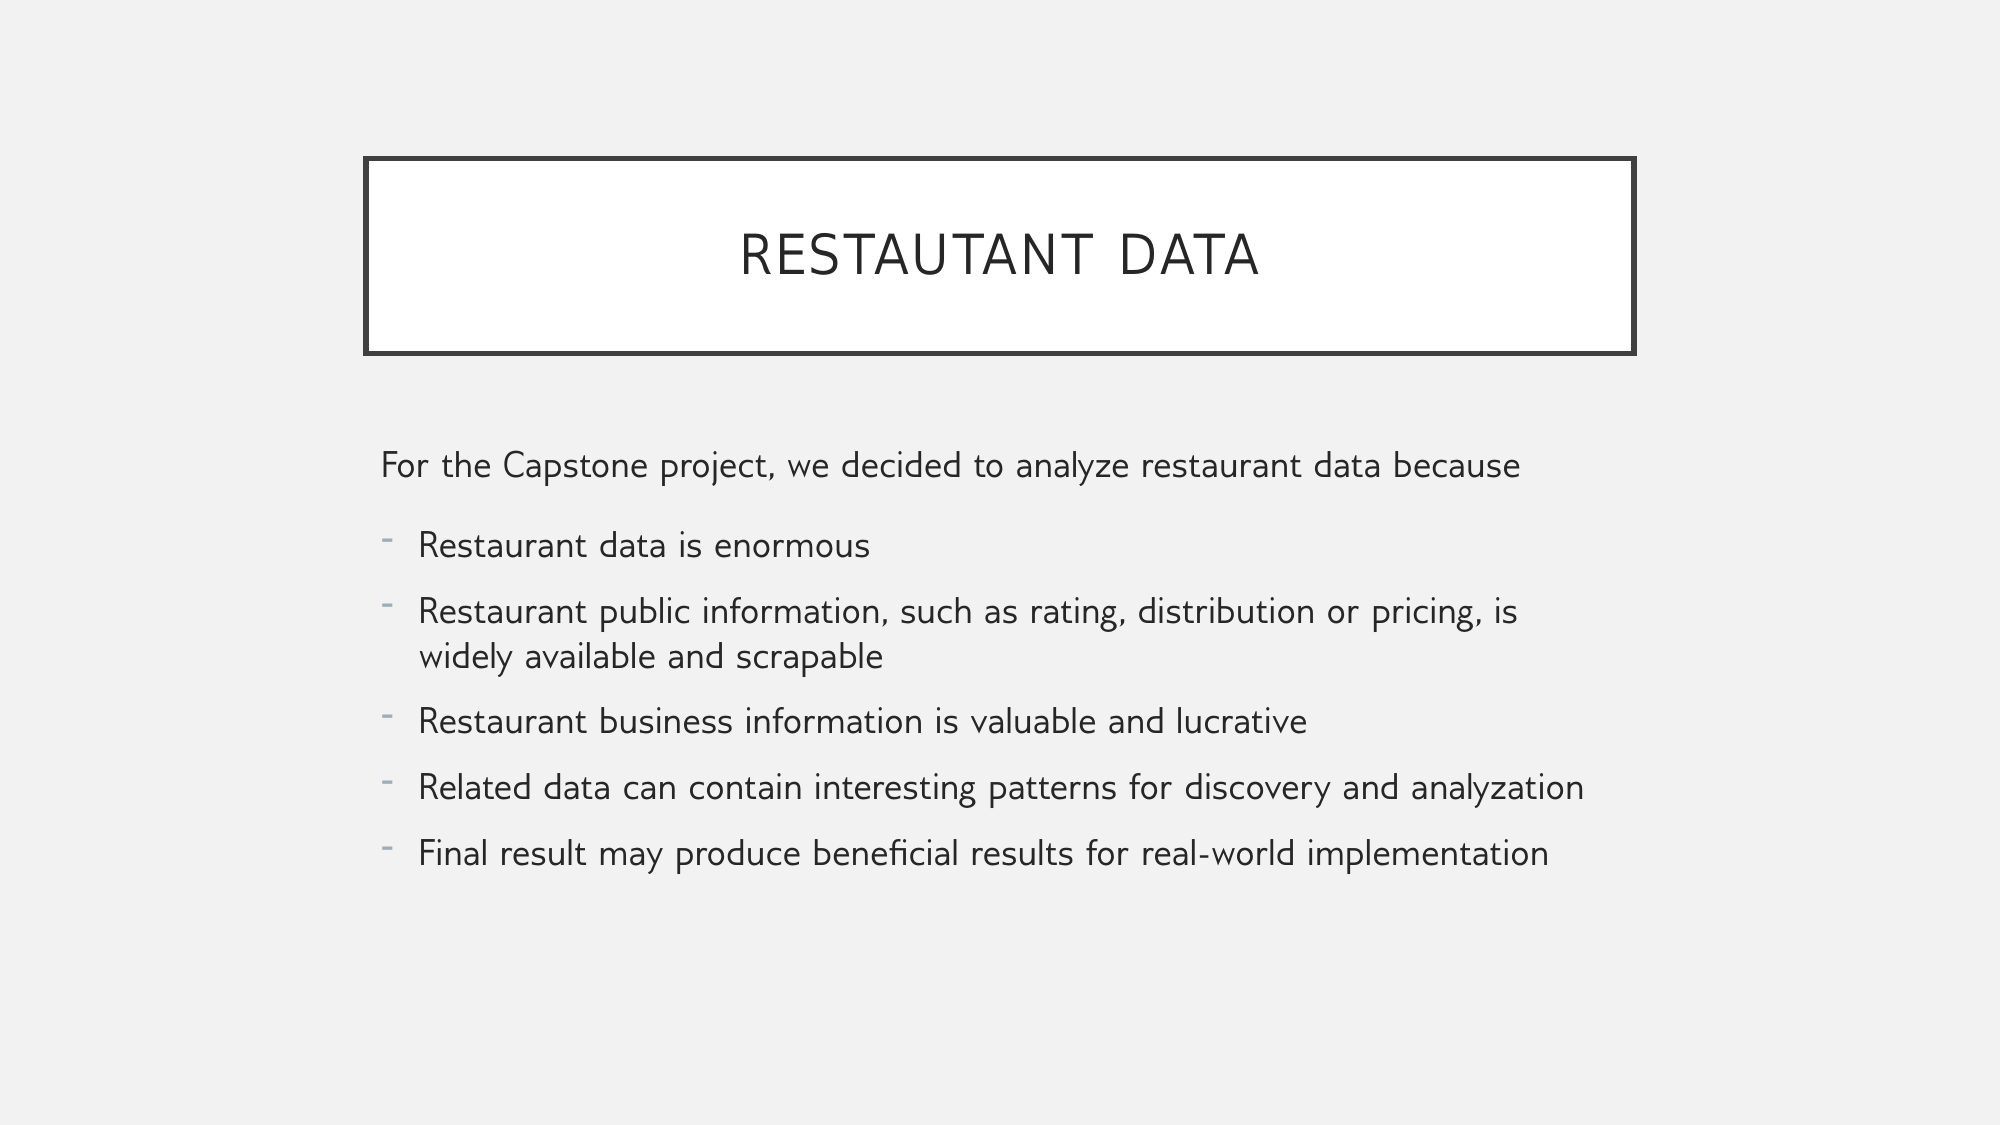

# RESTAUTANT DATA
For the Capstone project, we decided to analyze restaurant data because
Restaurant data is enormous
Restaurant public information, such as rating, distribution or pricing, is widely available and scrapable
Restaurant business information is valuable and lucrative
Related data can contain interesting patterns for discovery and analyzation
Final result may produce beneficial results for real-world implementation